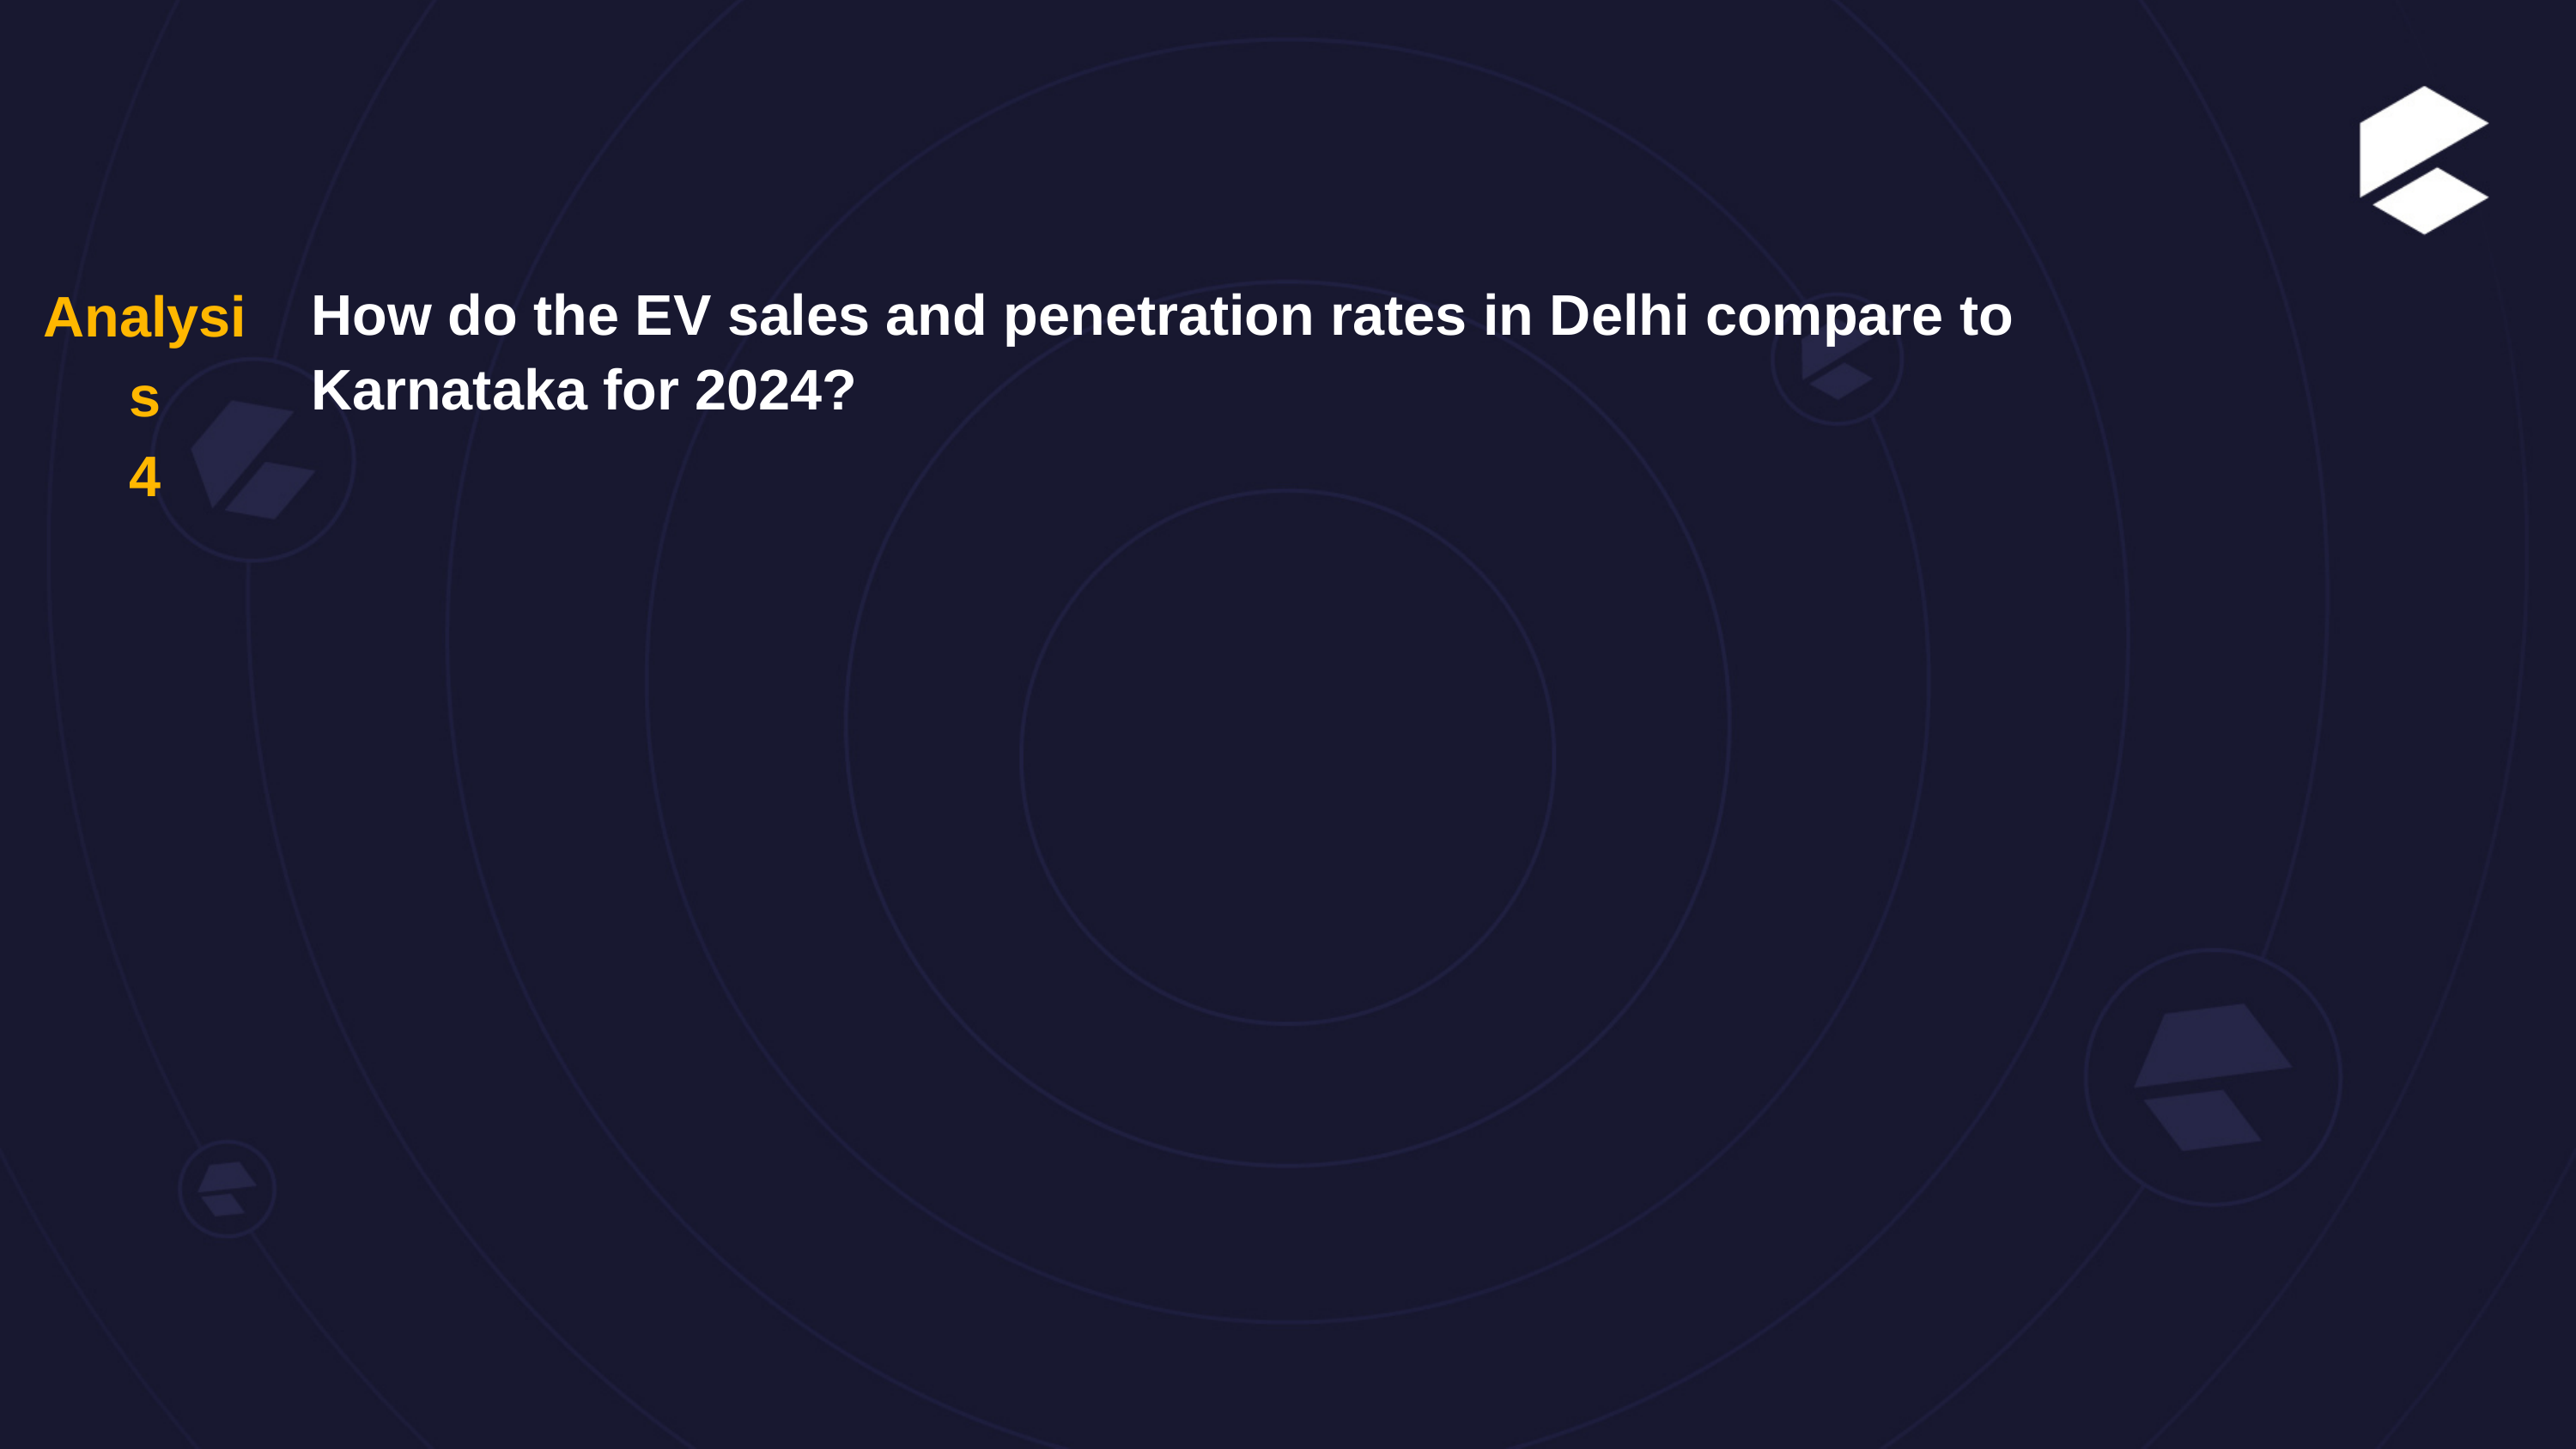

Analysis
4
How do the EV sales and penetration rates in Delhi compare to
Karnataka for 2024?